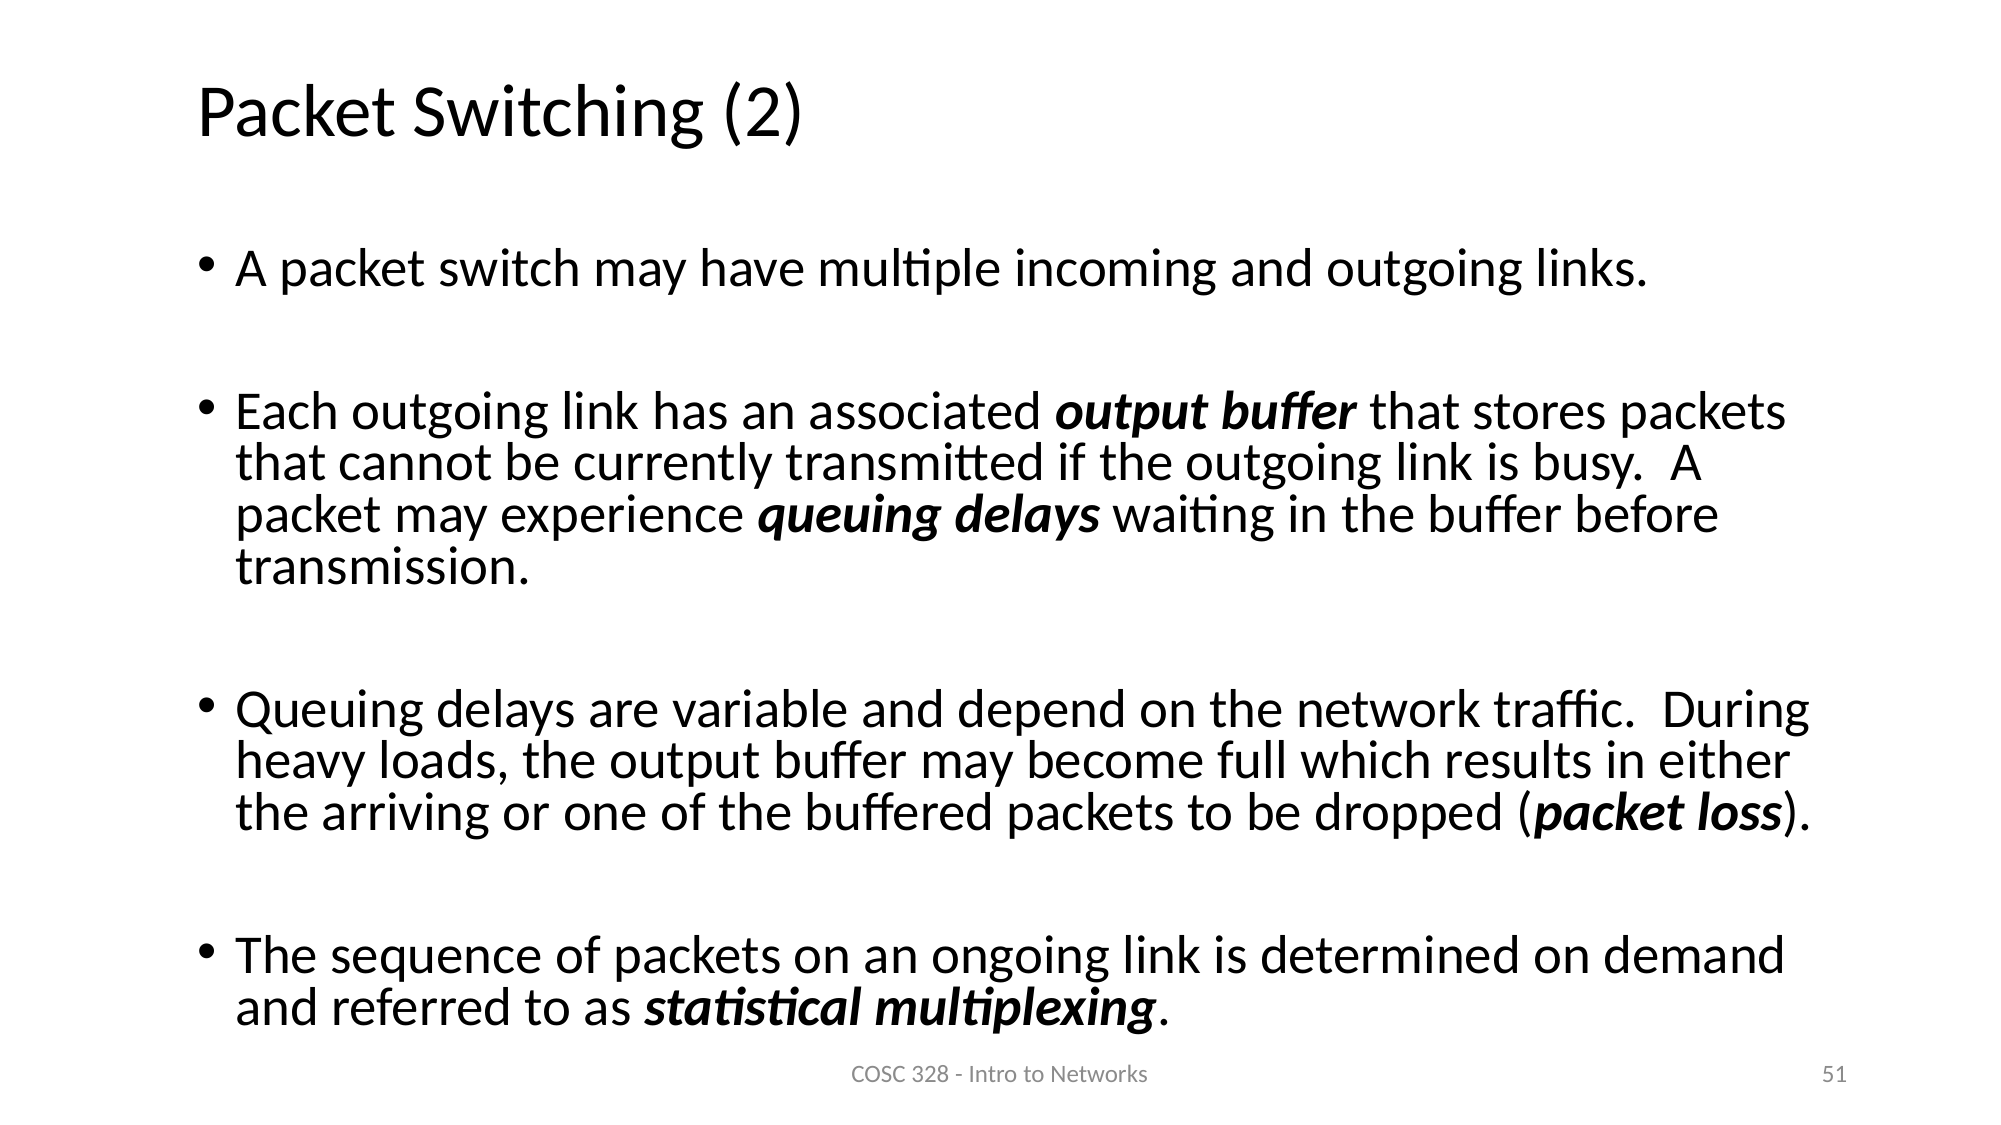

# Packet Switching (2)
A packet switch may have multiple incoming and outgoing links.

Each outgoing link has an associated output buffer that stores packets that cannot be currently transmitted if the outgoing link is busy.  A packet may experience queuing delays waiting in the buffer before transmission.

Queuing delays are variable and depend on the network traffic.  During heavy loads, the output buffer may become full which results in either the arriving or one of the buffered packets to be dropped (packet loss).

The sequence of packets on an ongoing link is determined on demand and referred to as statistical multiplexing.
COSC 328 - Intro to Networks
51